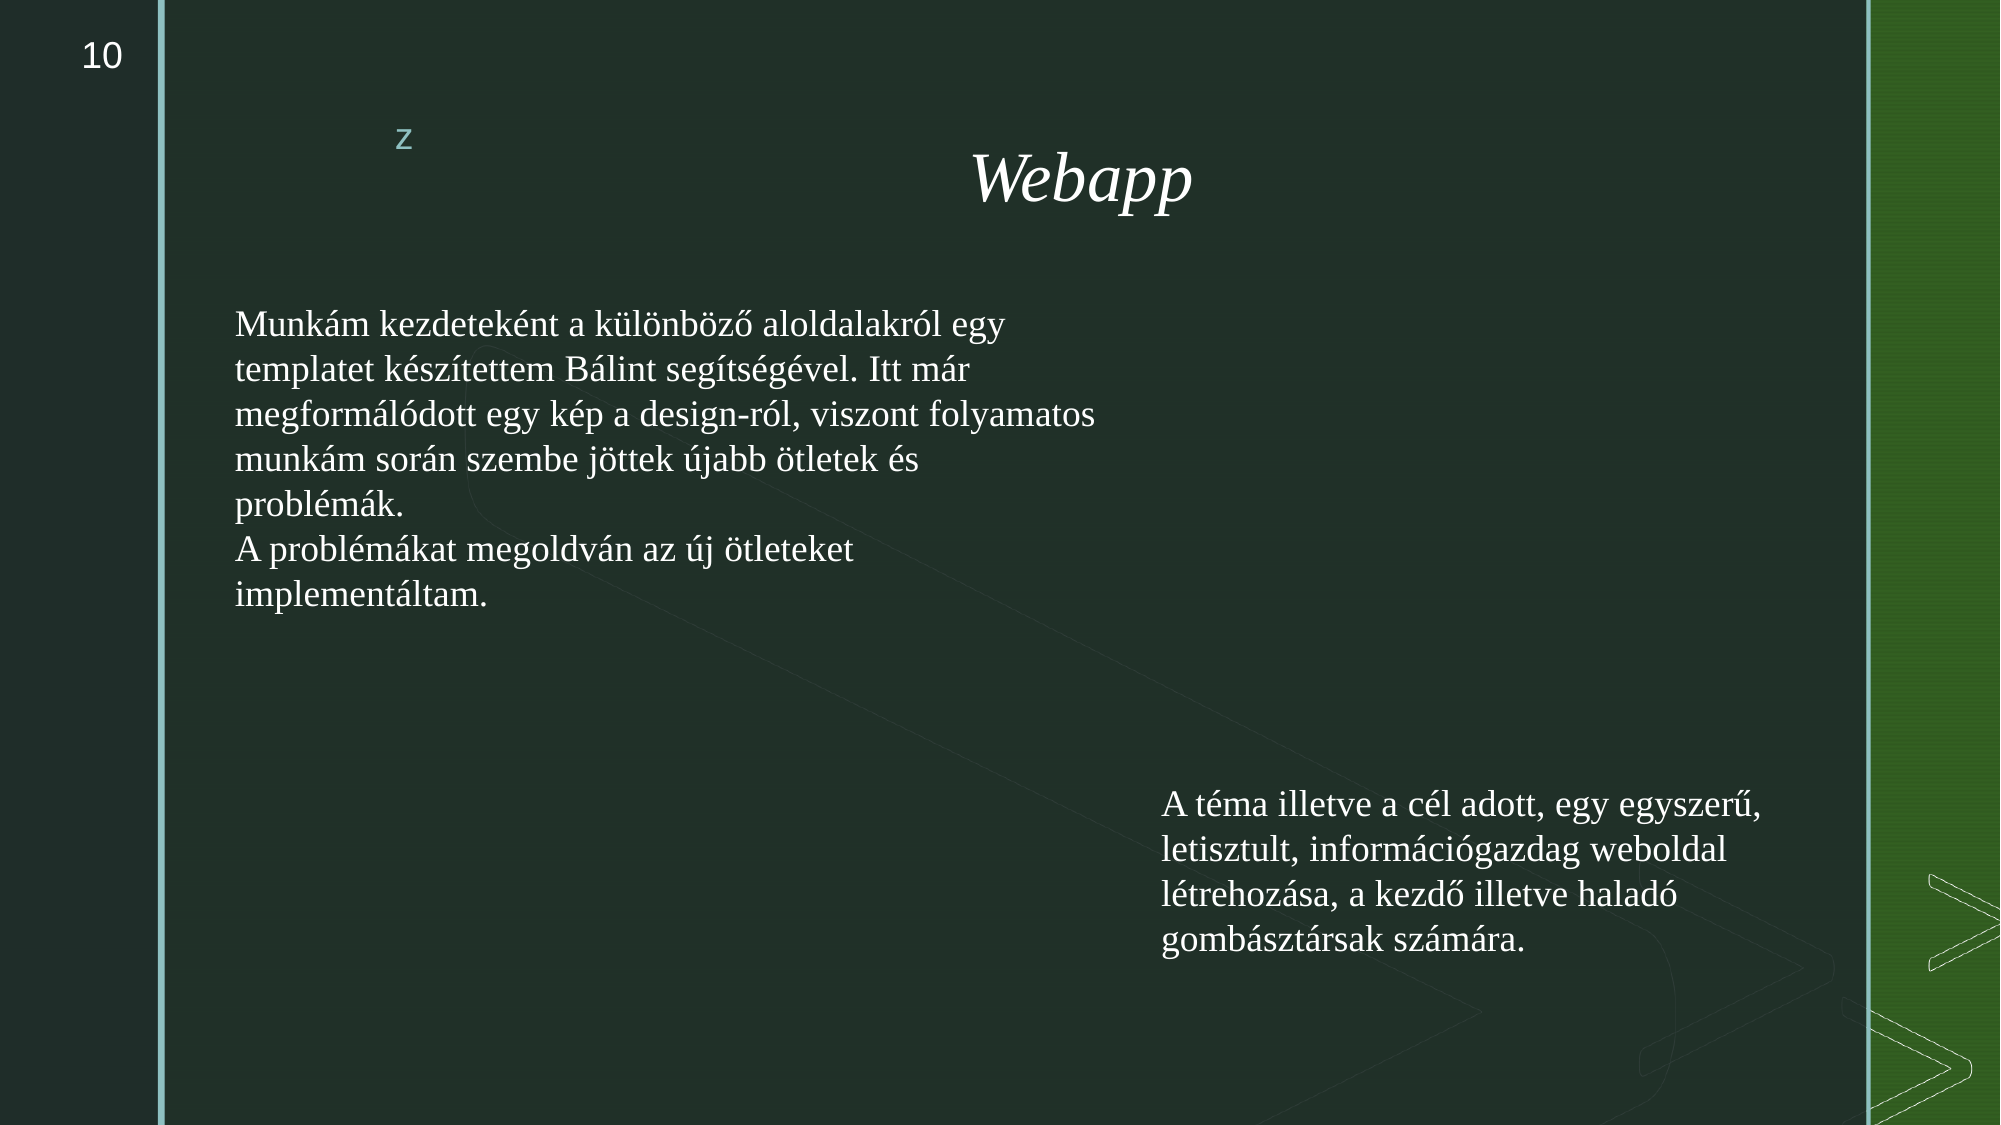

10
# Webapp
Munkám kezdeteként a különböző aloldalakról egy templatet készítettem Bálint segítségével. Itt már megformálódott egy kép a design-ról, viszont folyamatos munkám során szembe jöttek újabb ötletek és problémák.
A problémákat megoldván az új ötleteket implementáltam.
A téma illetve a cél adott, egy egyszerű, letisztult, információgazdag weboldal létrehozása, a kezdő illetve haladó gombásztársak számára.